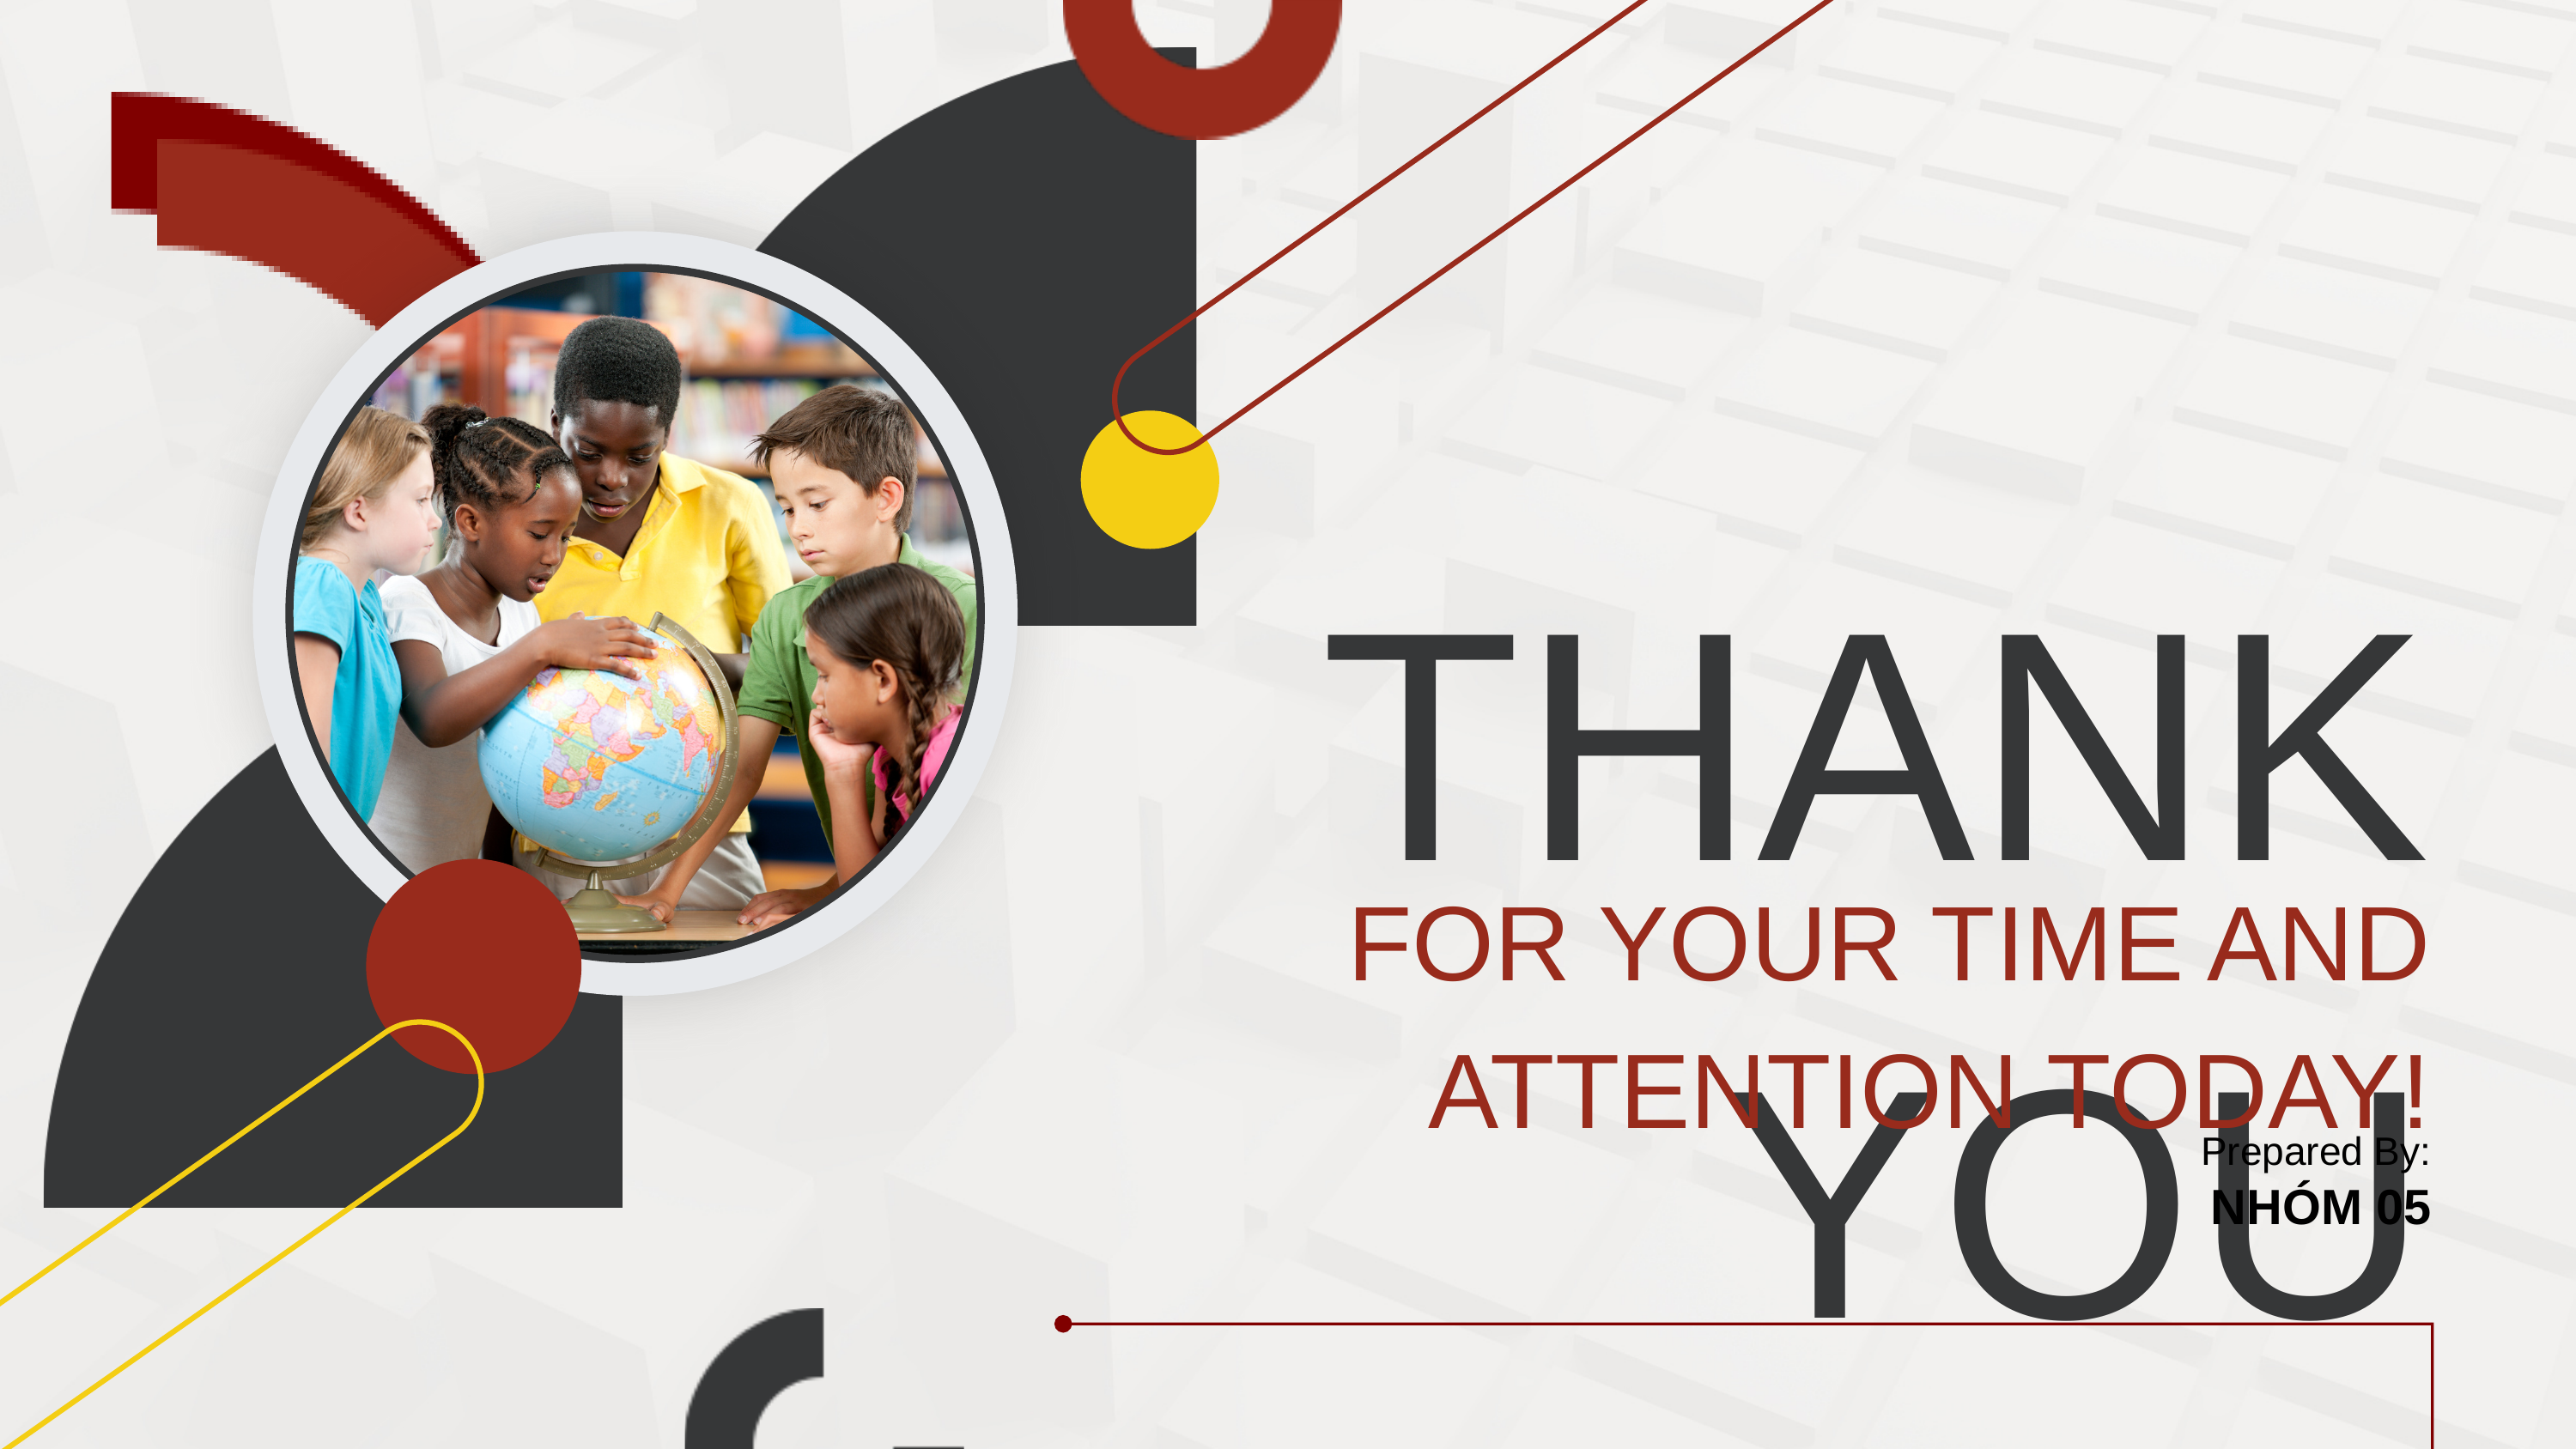

THANK YOU

FOR YOUR TIME AND ATTENTION TODAY!

Prepared By:
NHÓM 05